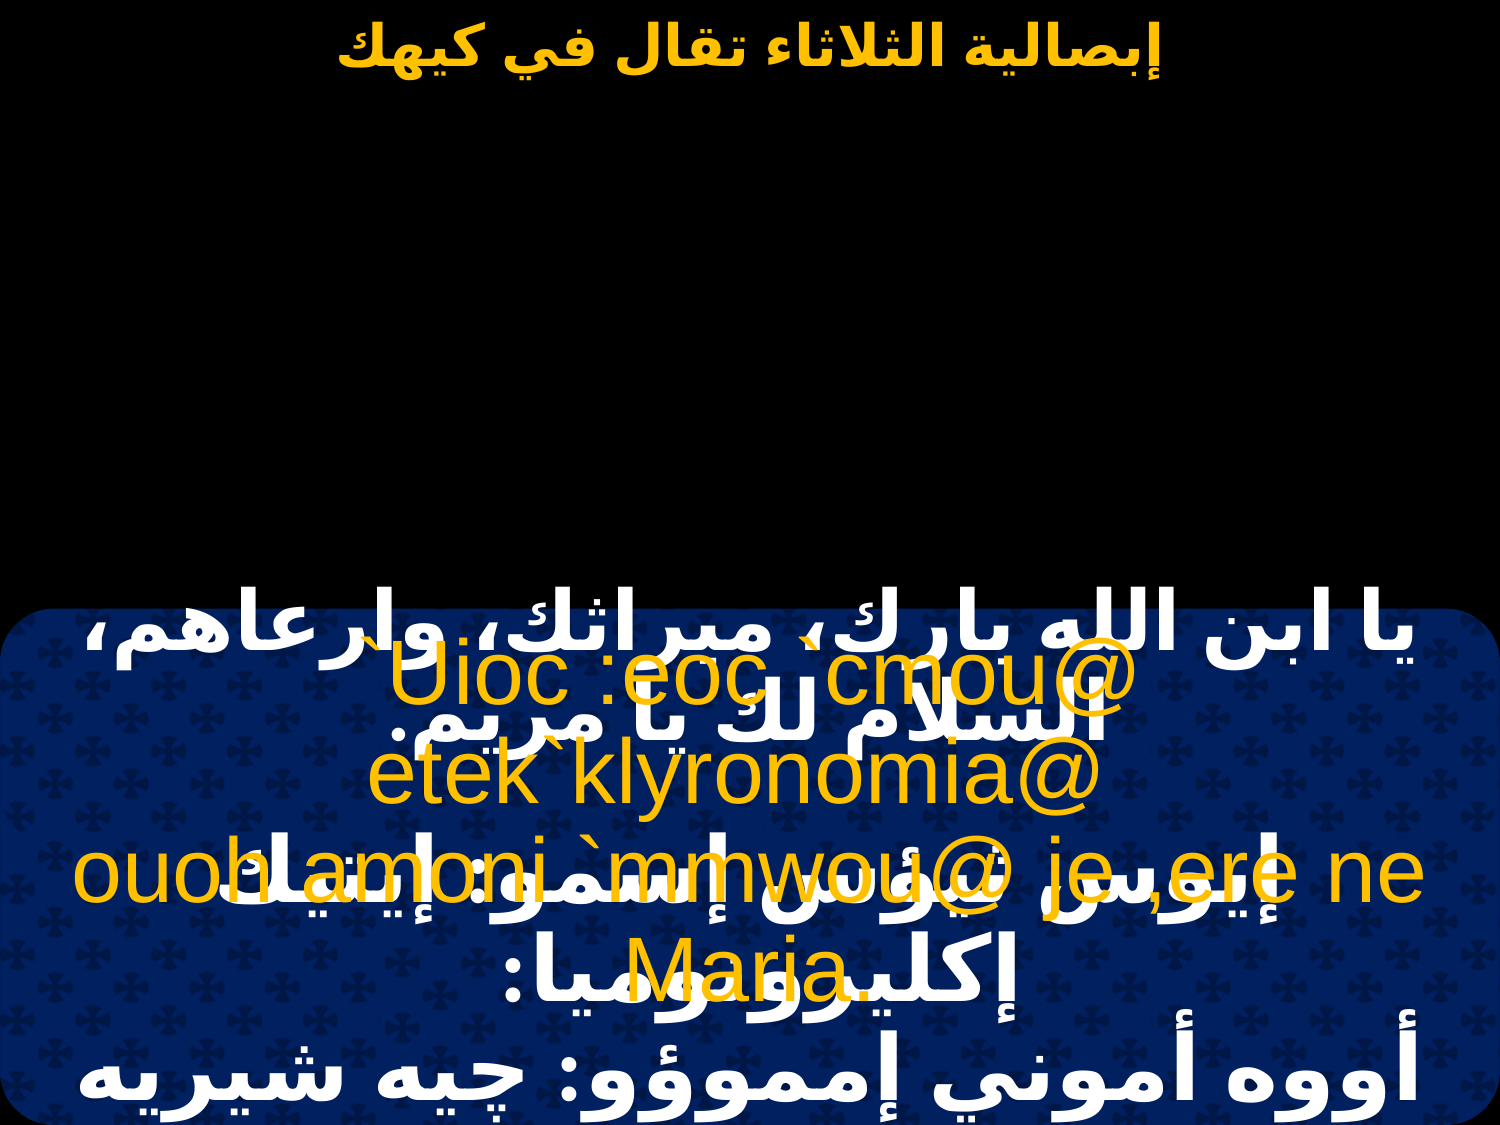

#
يا ابن الله بارك، ميراثك، وارعاهم، السلام لك يا مريم.
`Uioc :eoc `cmou@ etek`klyronomia@
ouoh amoni `mmwou@ je ,ere ne Maria.
إيوس ثيؤس إسمو: إيتيك إكليرونوميا:
أووه أموني إمموؤو: چيه شيريه نيه ماريا.